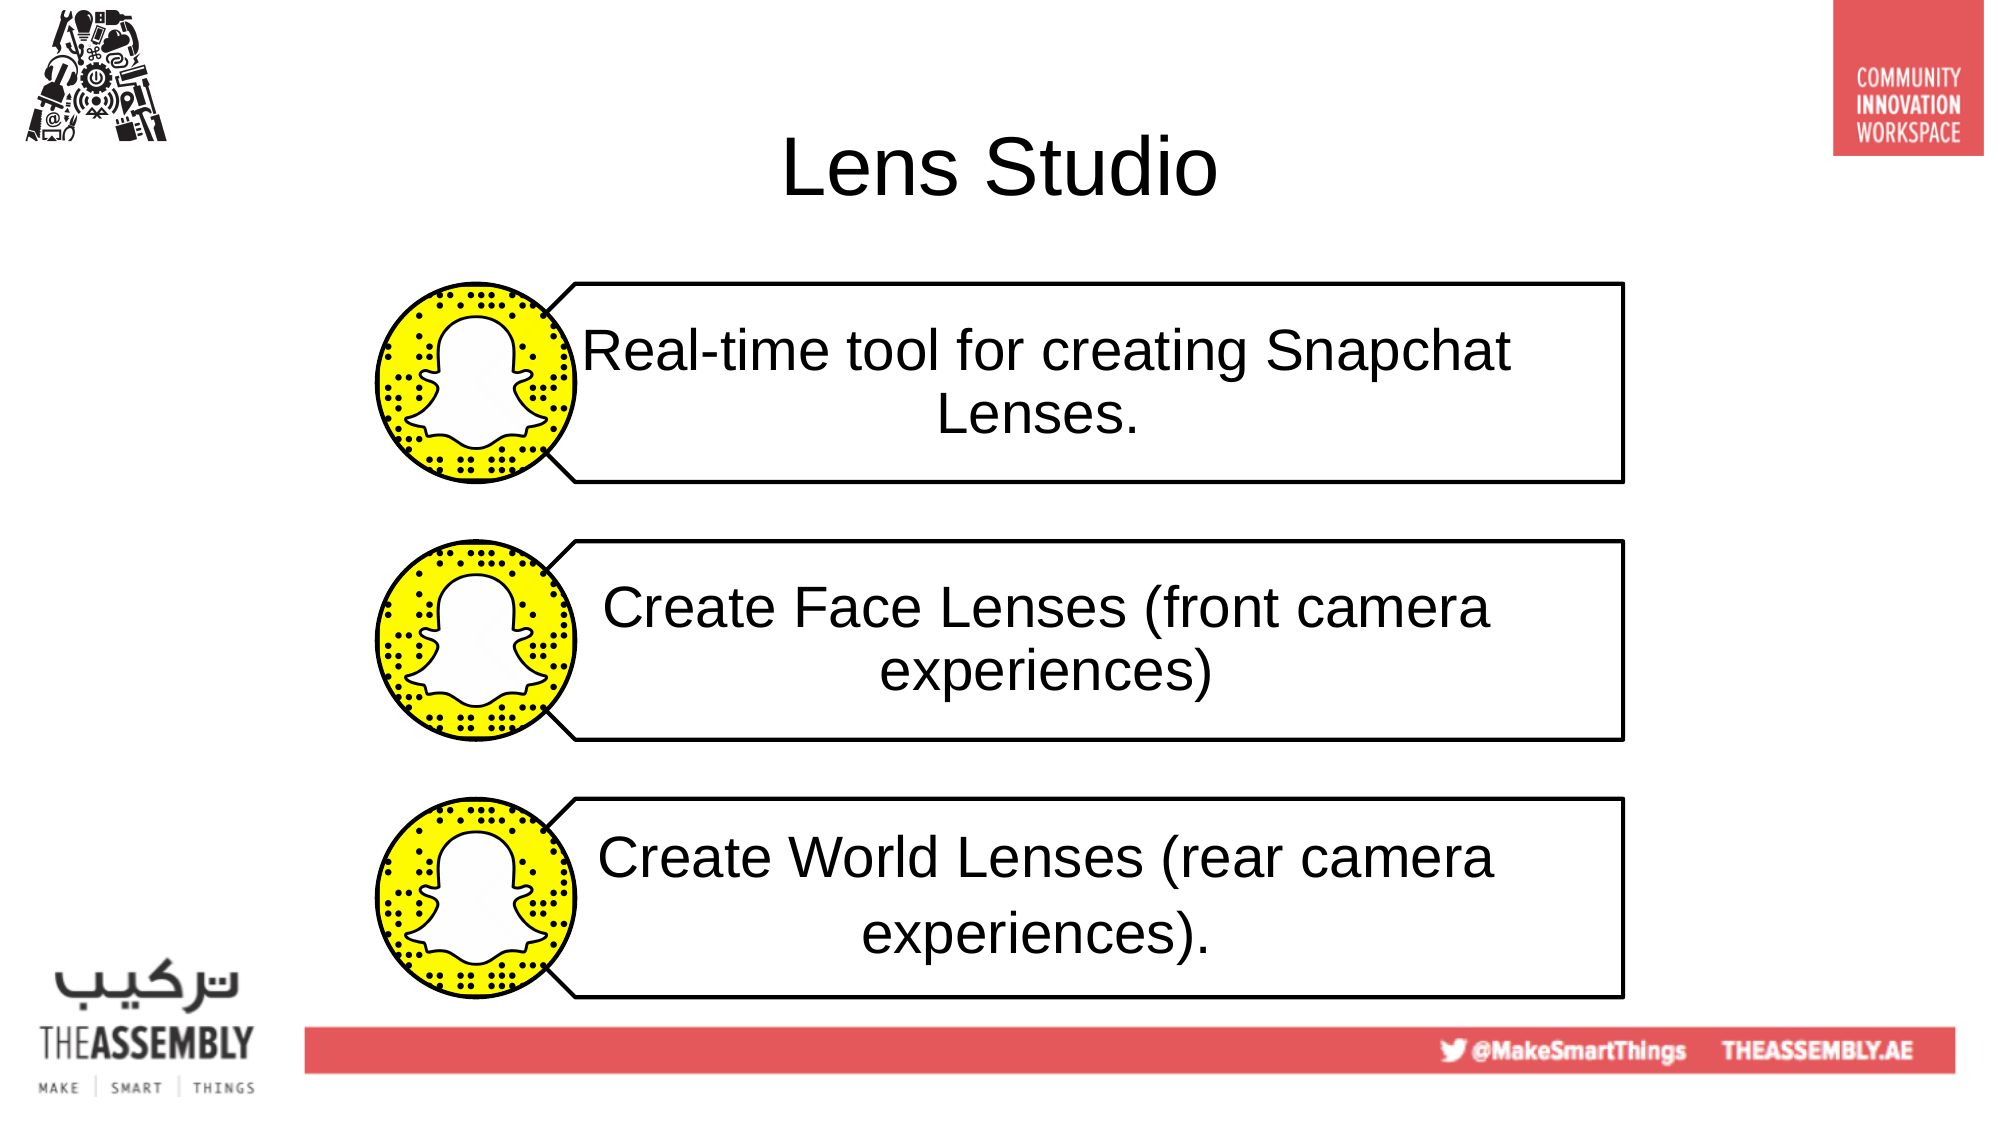

# Lens Studio
Real-time tool for creating Snapchat Lenses.
Create Face Lenses (front camera experiences)
Create World Lenses (rear camera experiences).